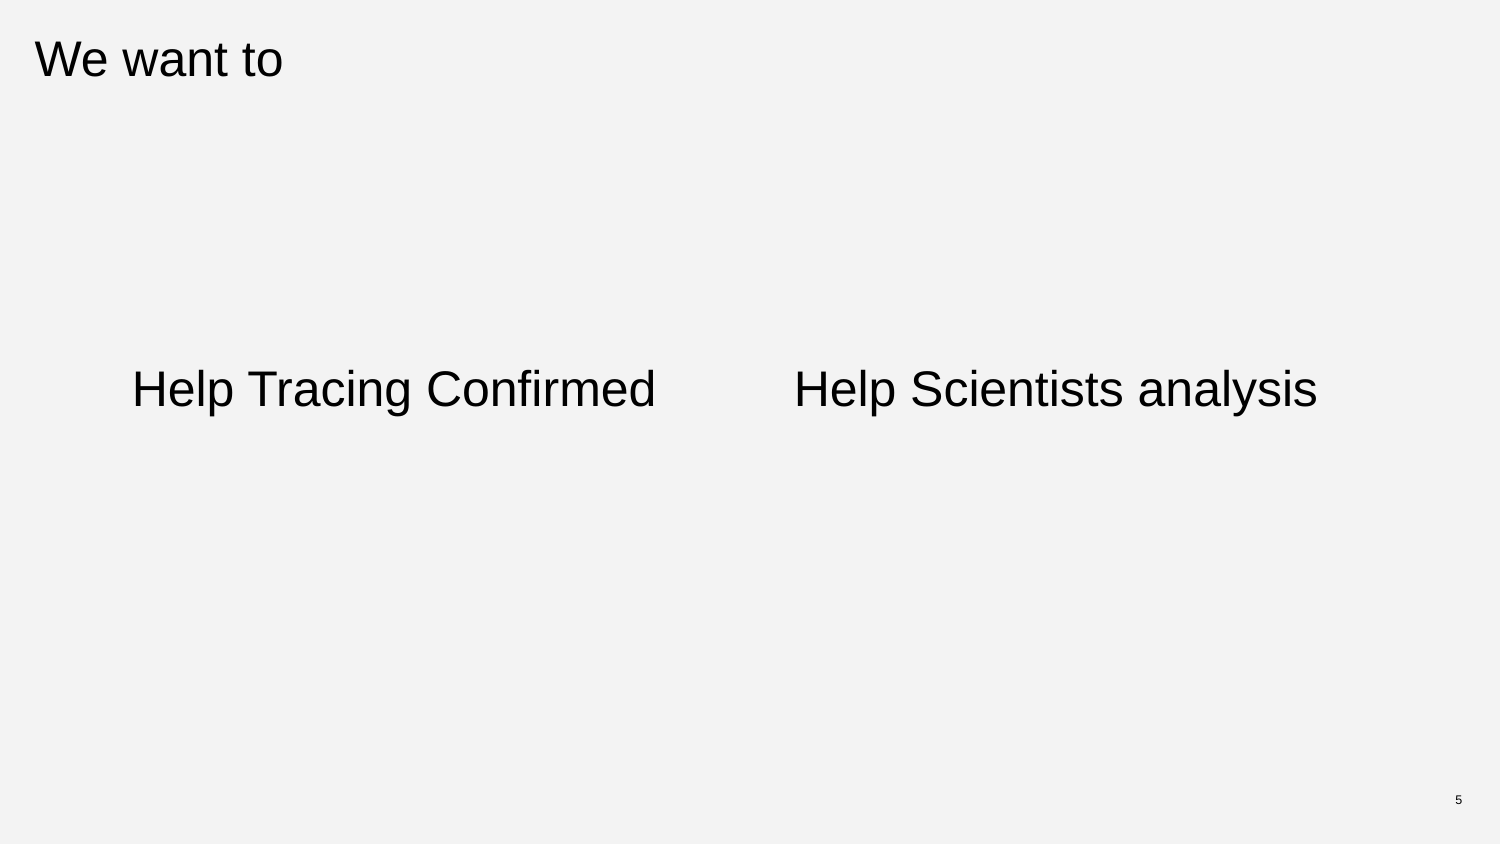

# We want to
Help Tracing Confirmed
Help Scientists analysis
5